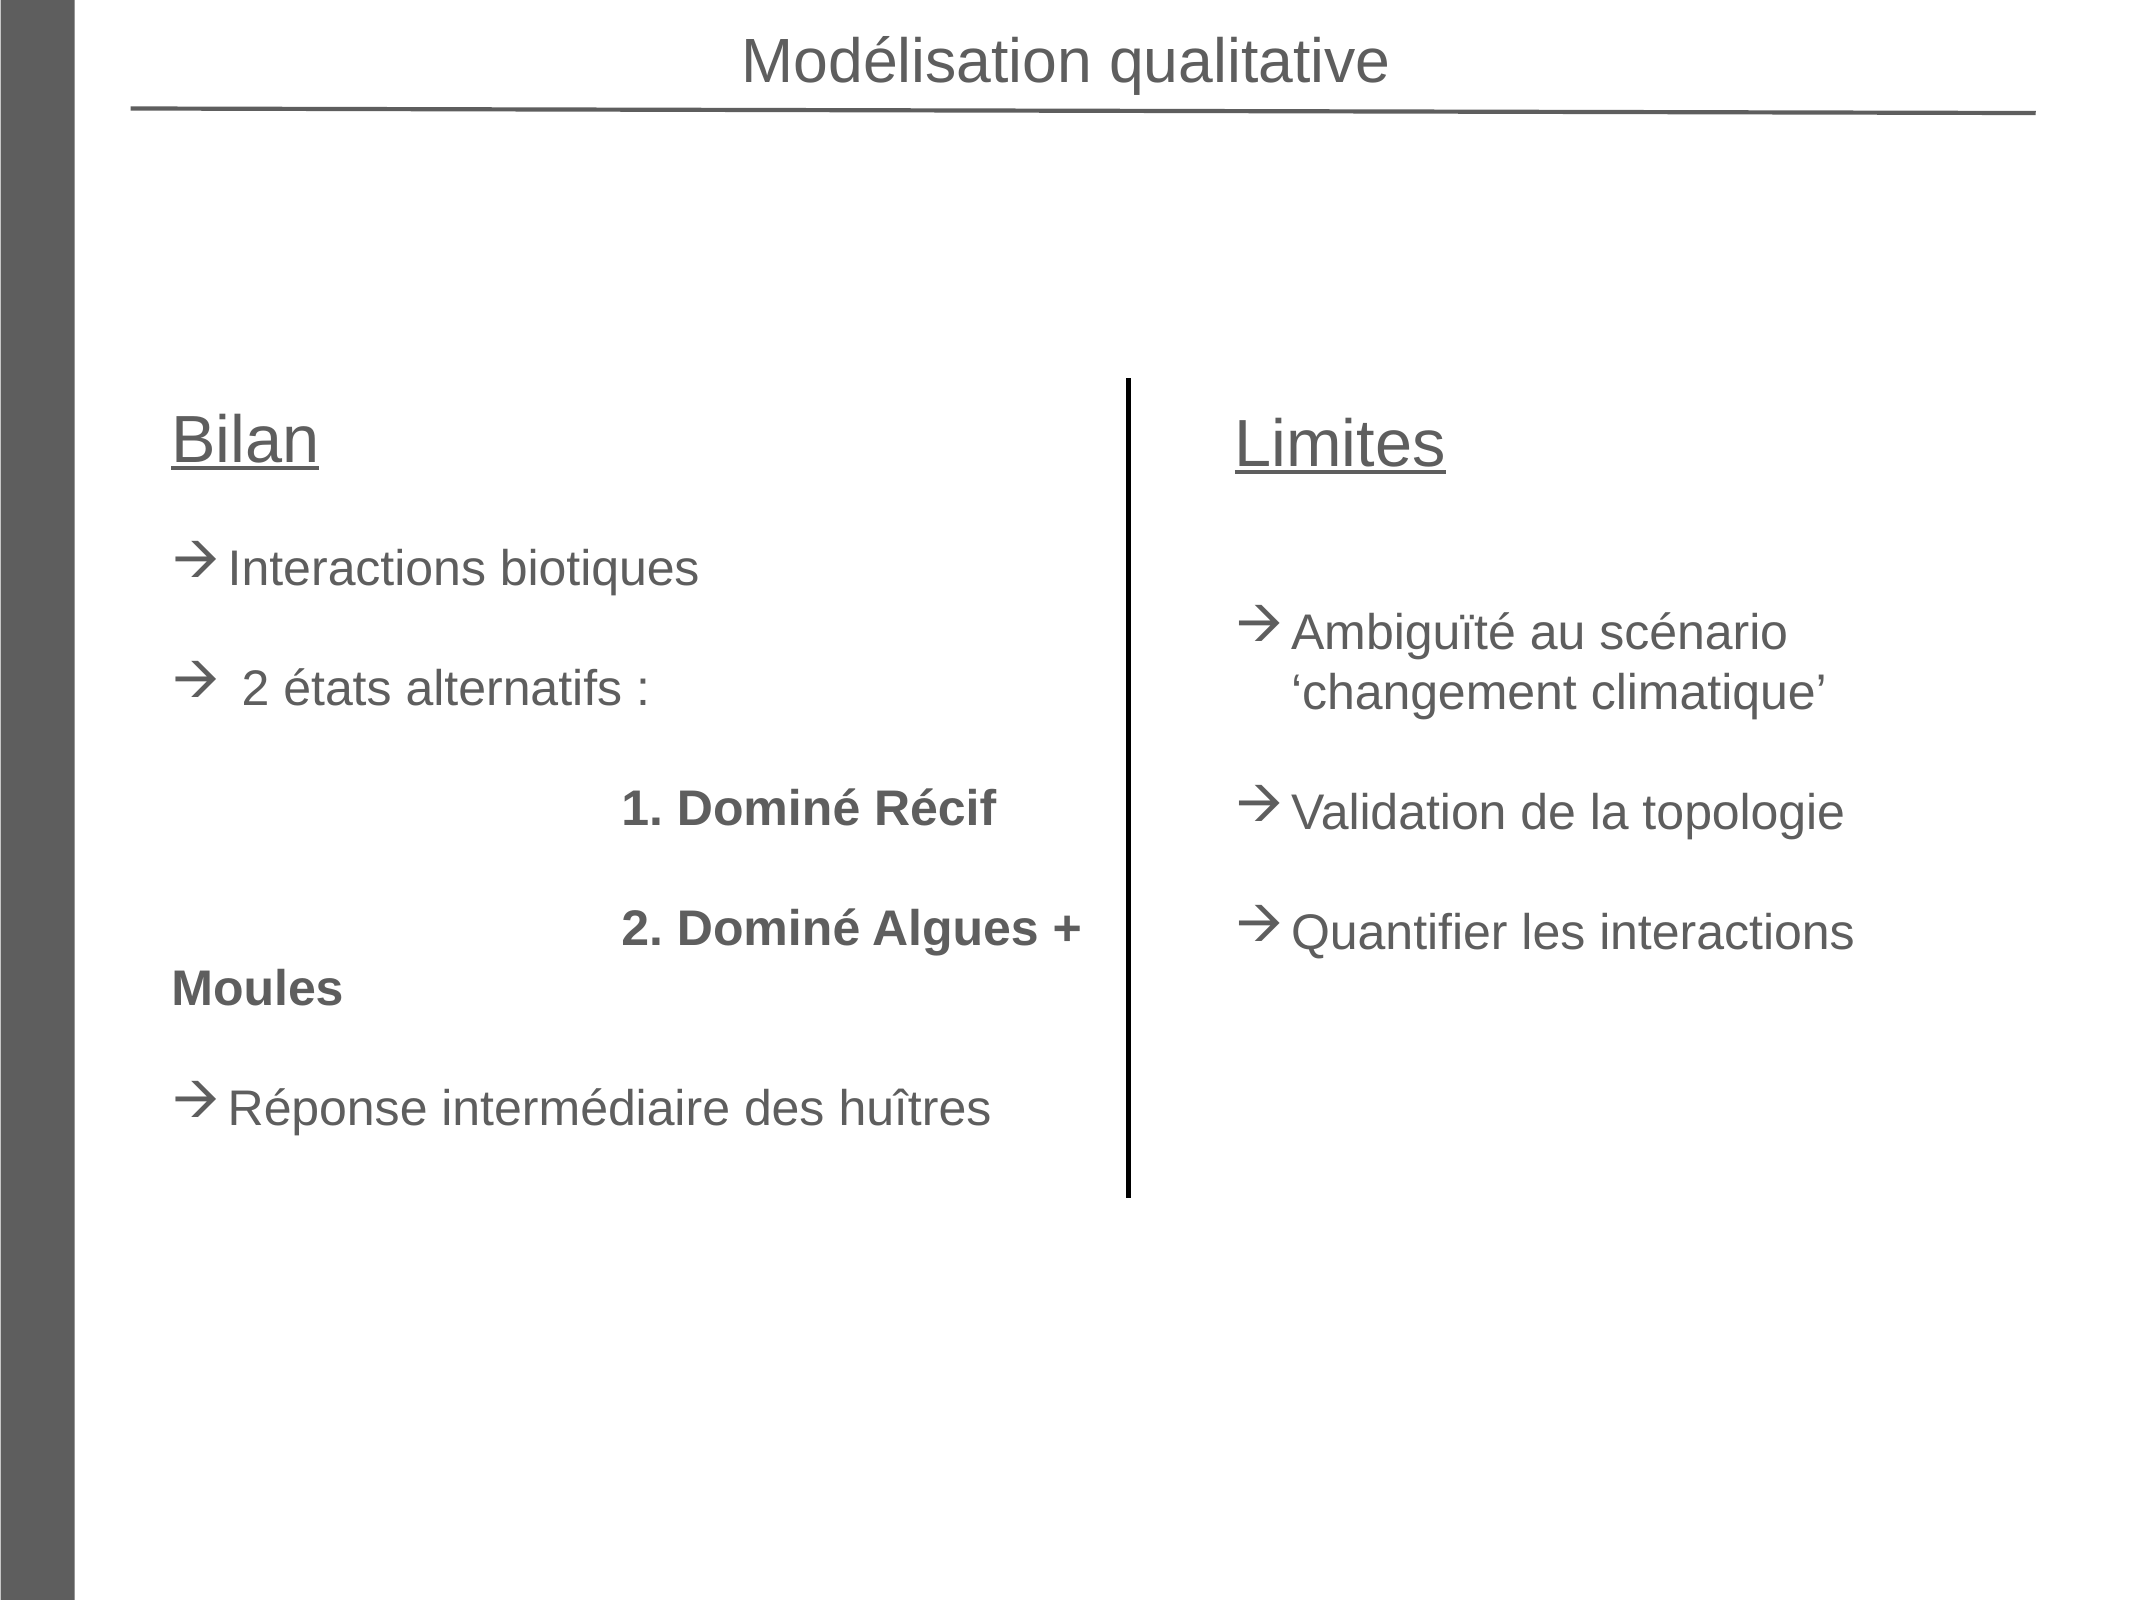

Modélisation qualitative

Bilan

Interactions biotiques

 2 états alternatifs :

			1. Dominé Récif

			2. Dominé Algues + Moules

Réponse intermédiaire des huîtres

Limites

Ambiguïté au scénario ‘changement climatique’

Validation de la topologie

Quantifier les interactions

31